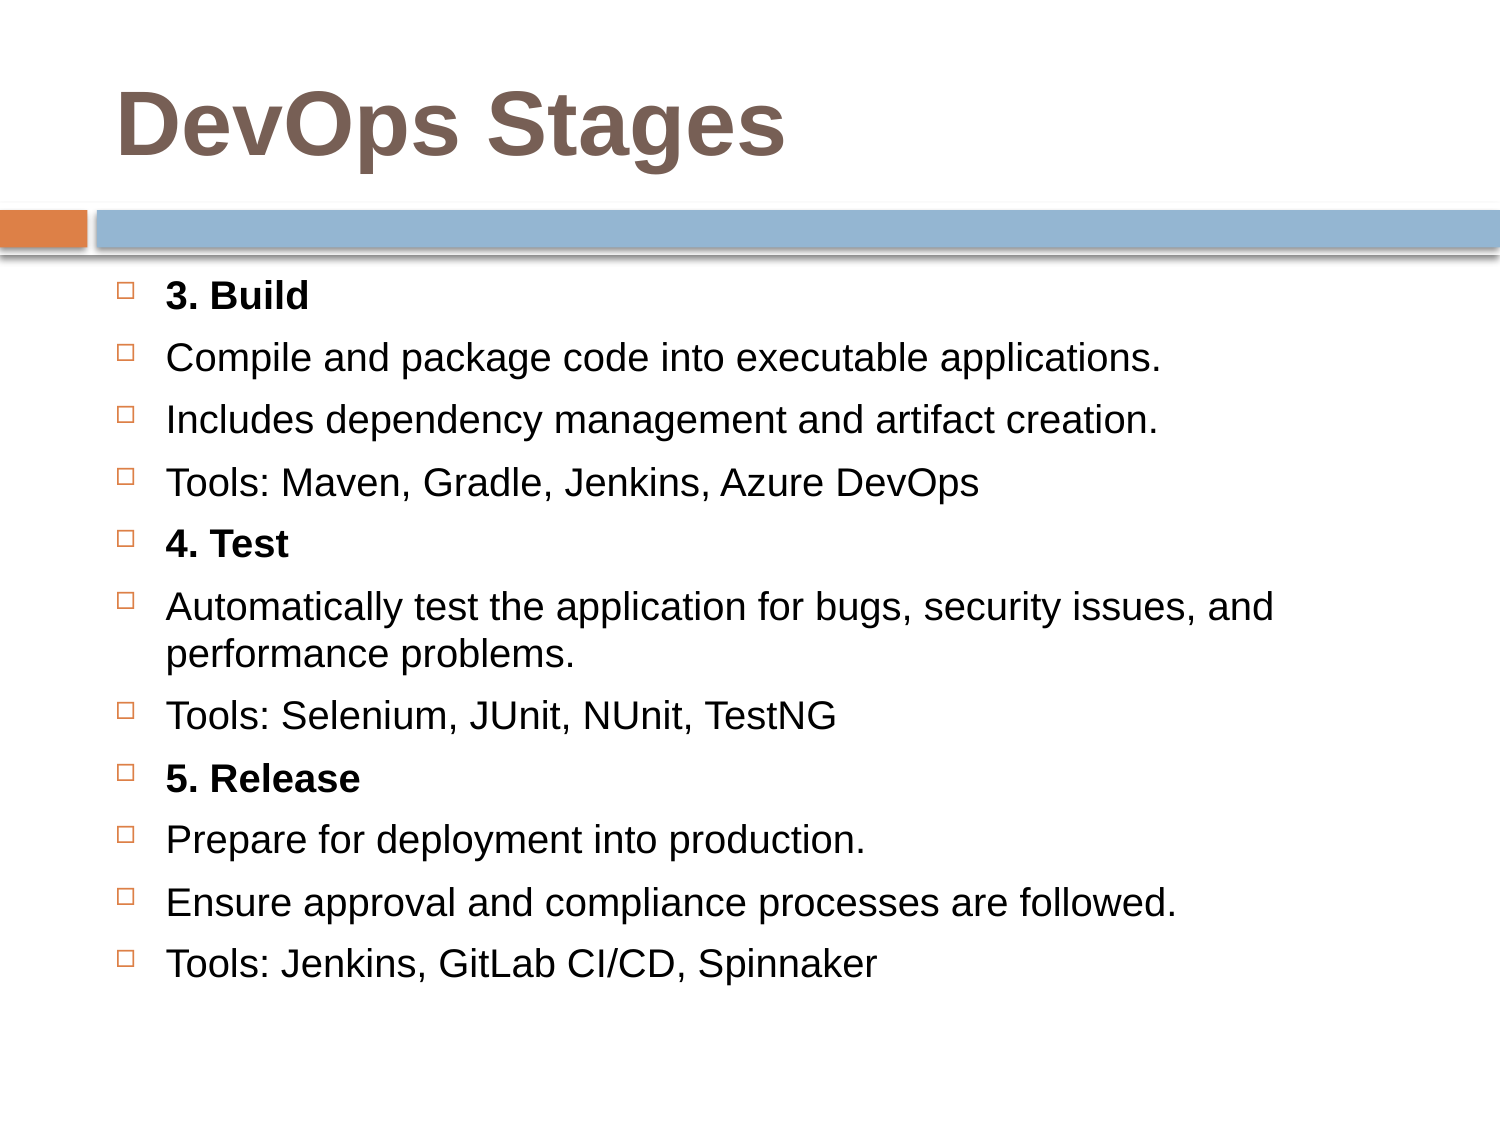

# DevOps Stages
3. Build
Compile and package code into executable applications.
Includes dependency management and artifact creation.
Tools: Maven, Gradle, Jenkins, Azure DevOps
4. Test
Automatically test the application for bugs, security issues, and performance problems.
Tools: Selenium, JUnit, NUnit, TestNG
5. Release
Prepare for deployment into production.
Ensure approval and compliance processes are followed.
Tools: Jenkins, GitLab CI/CD, Spinnaker